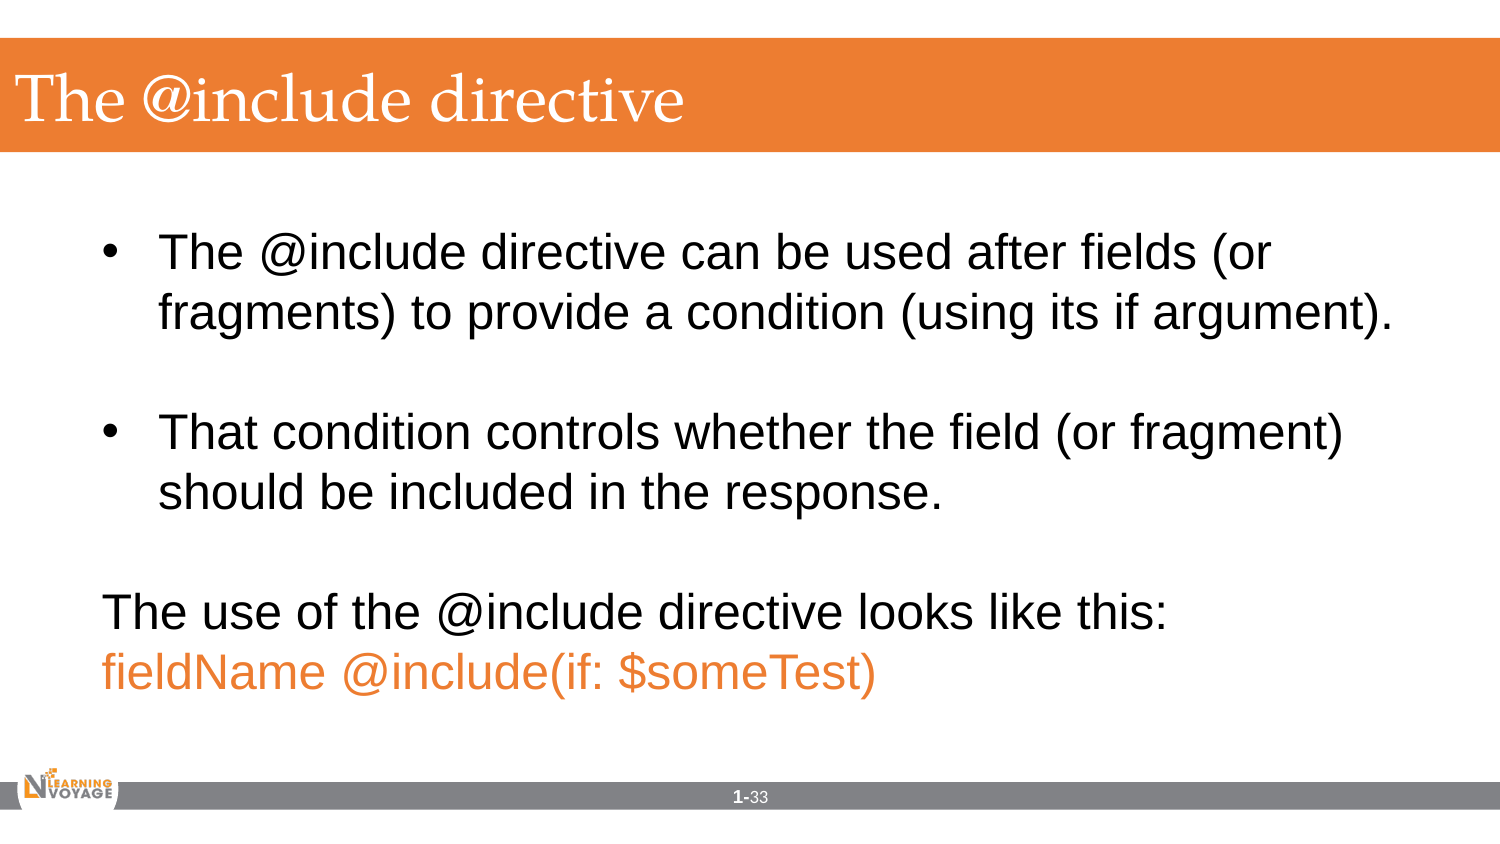

The @include directive
The @include directive can be used after fields (or fragments) to provide a condition (using its if argument).

That condition controls whether the field (or fragment) should be included in the response.

The use of the @include directive looks like this: fieldName @include(if: $someTest)
1-33